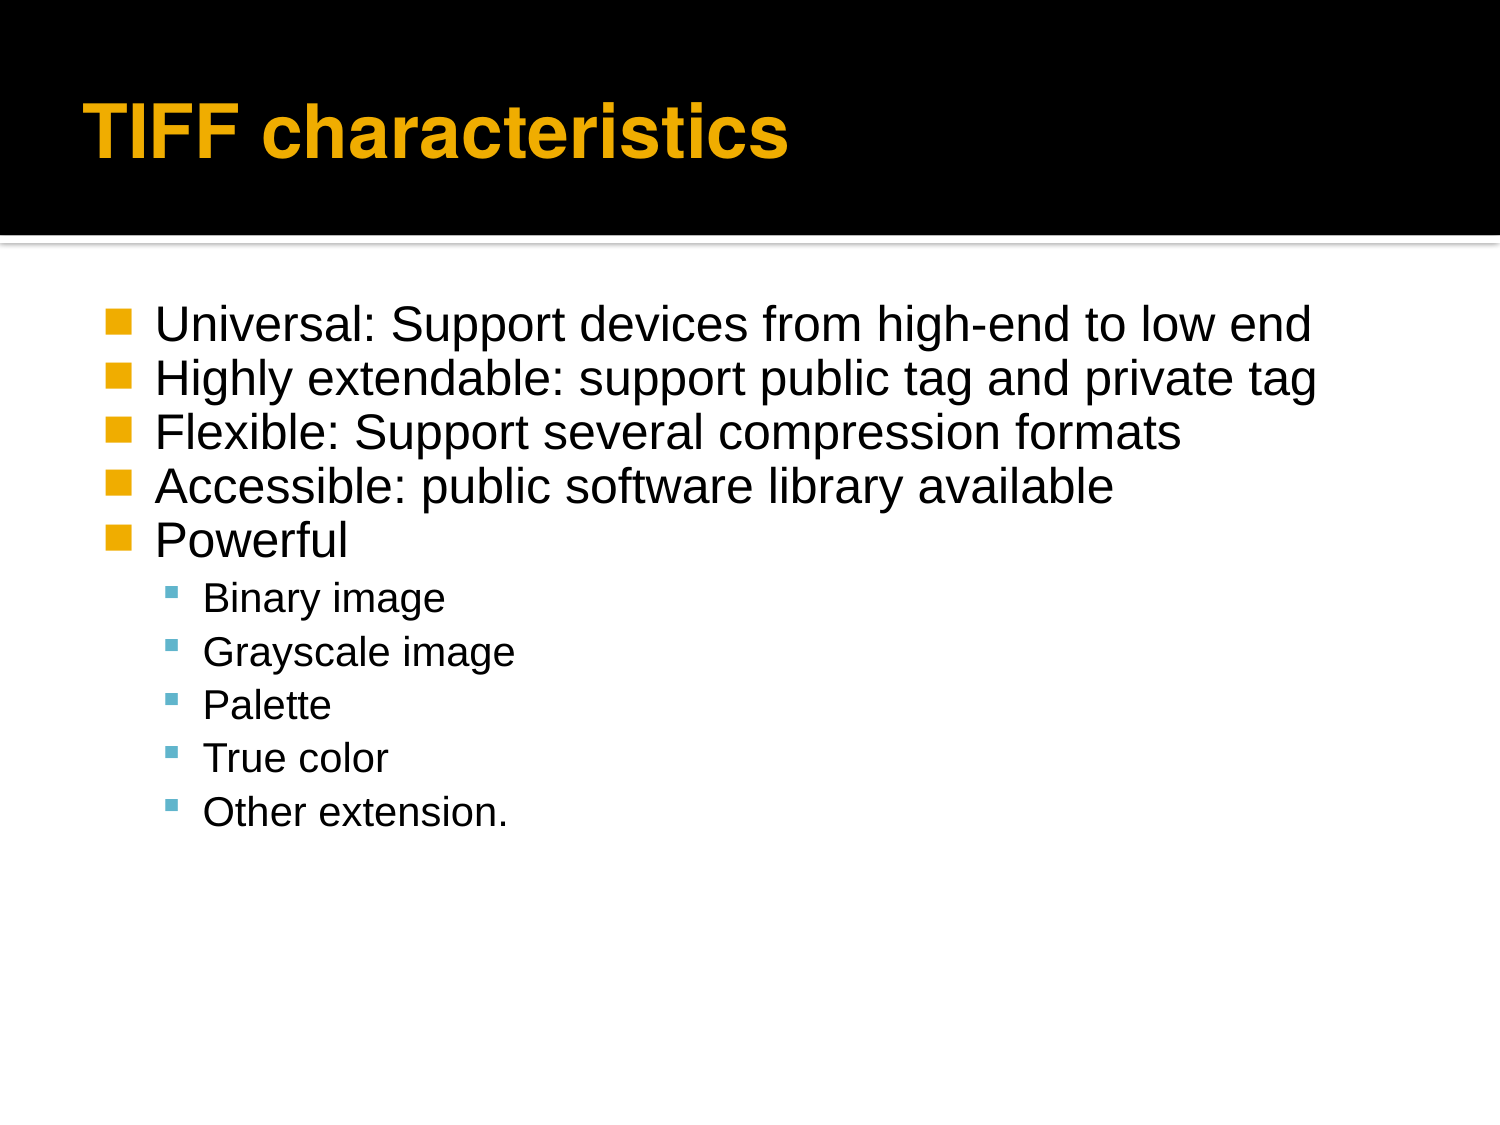

# TIFF characteristics
Universal: Support devices from high-end to low end
Highly extendable: support public tag and private tag
Flexible: Support several compression formats
Accessible: public software library available
Powerful
Binary image
Grayscale image
Palette
True color
Other extension.